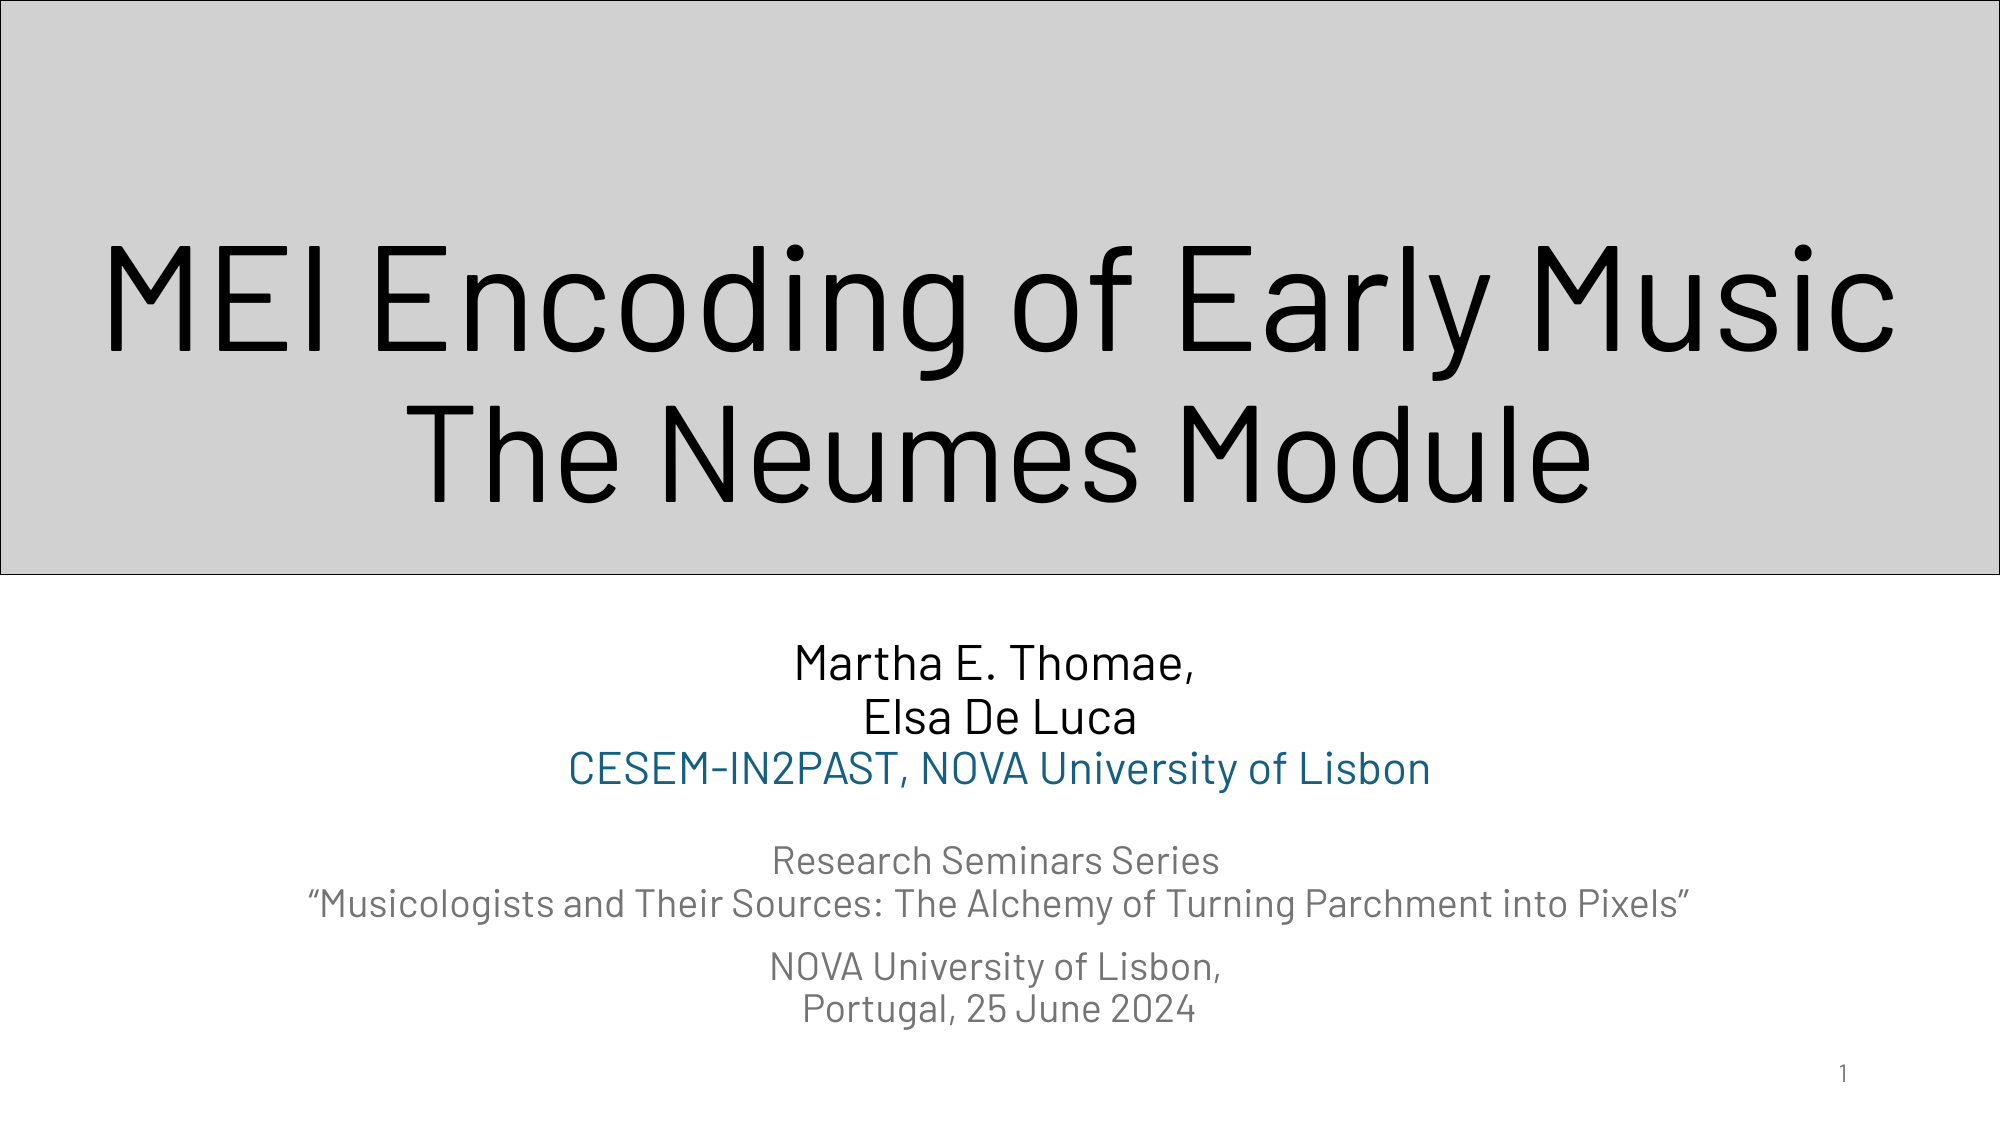

# MEI Encoding of Early Music The Neumes Module
Martha E. Thomae,
Elsa De Luca
CESEM-IN2PAST, NOVA University of Lisbon
Research Seminars Series
“Musicologists and Their Sources: The Alchemy of Turning Parchment into Pixels”
NOVA University of Lisbon,
Portugal, 25 June 2024
1